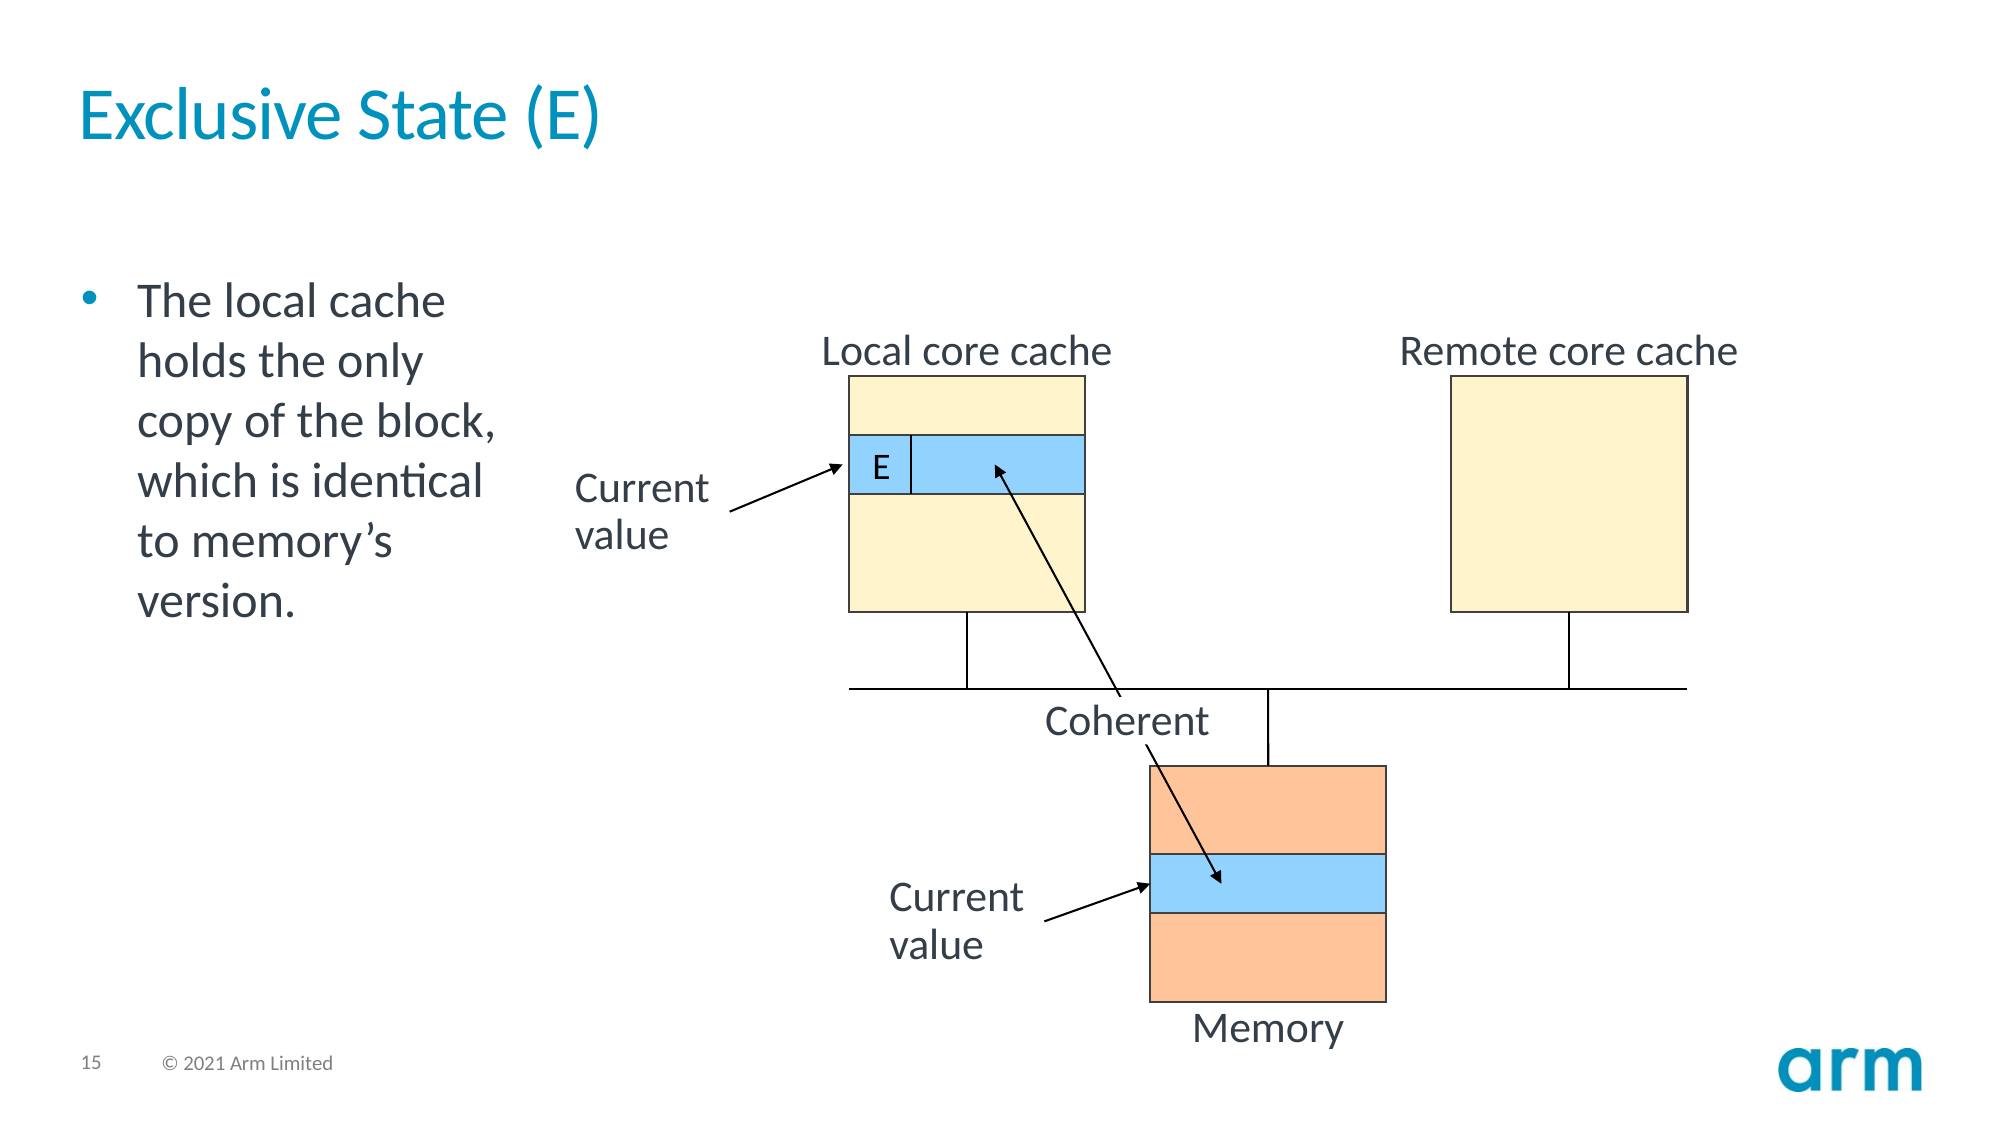

# Exclusive State (E)
The local cache holds the only copy of the block, which is identical to memory’s version.
Local core cache
Remote core cache

 E
Current value
Coherent

Current value
Memory